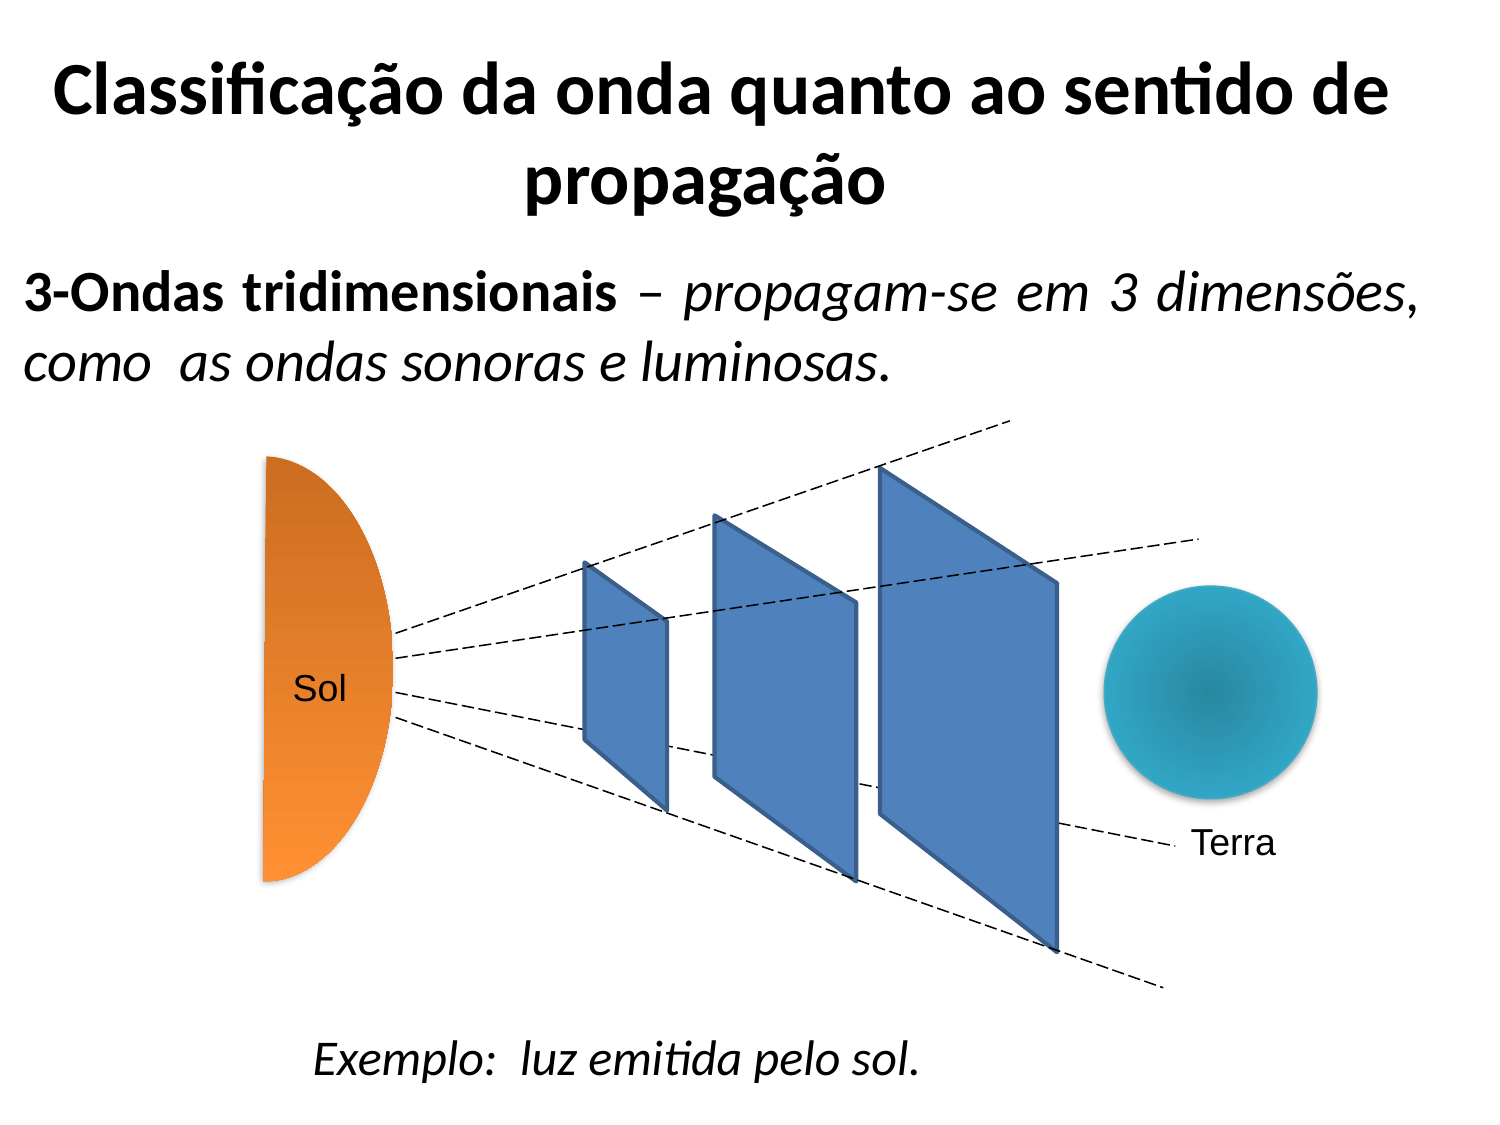

Classificação da onda quanto ao sentido de propagação
3-Ondas tridimensionais – propagam-se em 3 dimensões, como  as ondas sonoras e luminosas.

Sol
Terra
Exemplo:  luz emitida pelo sol.